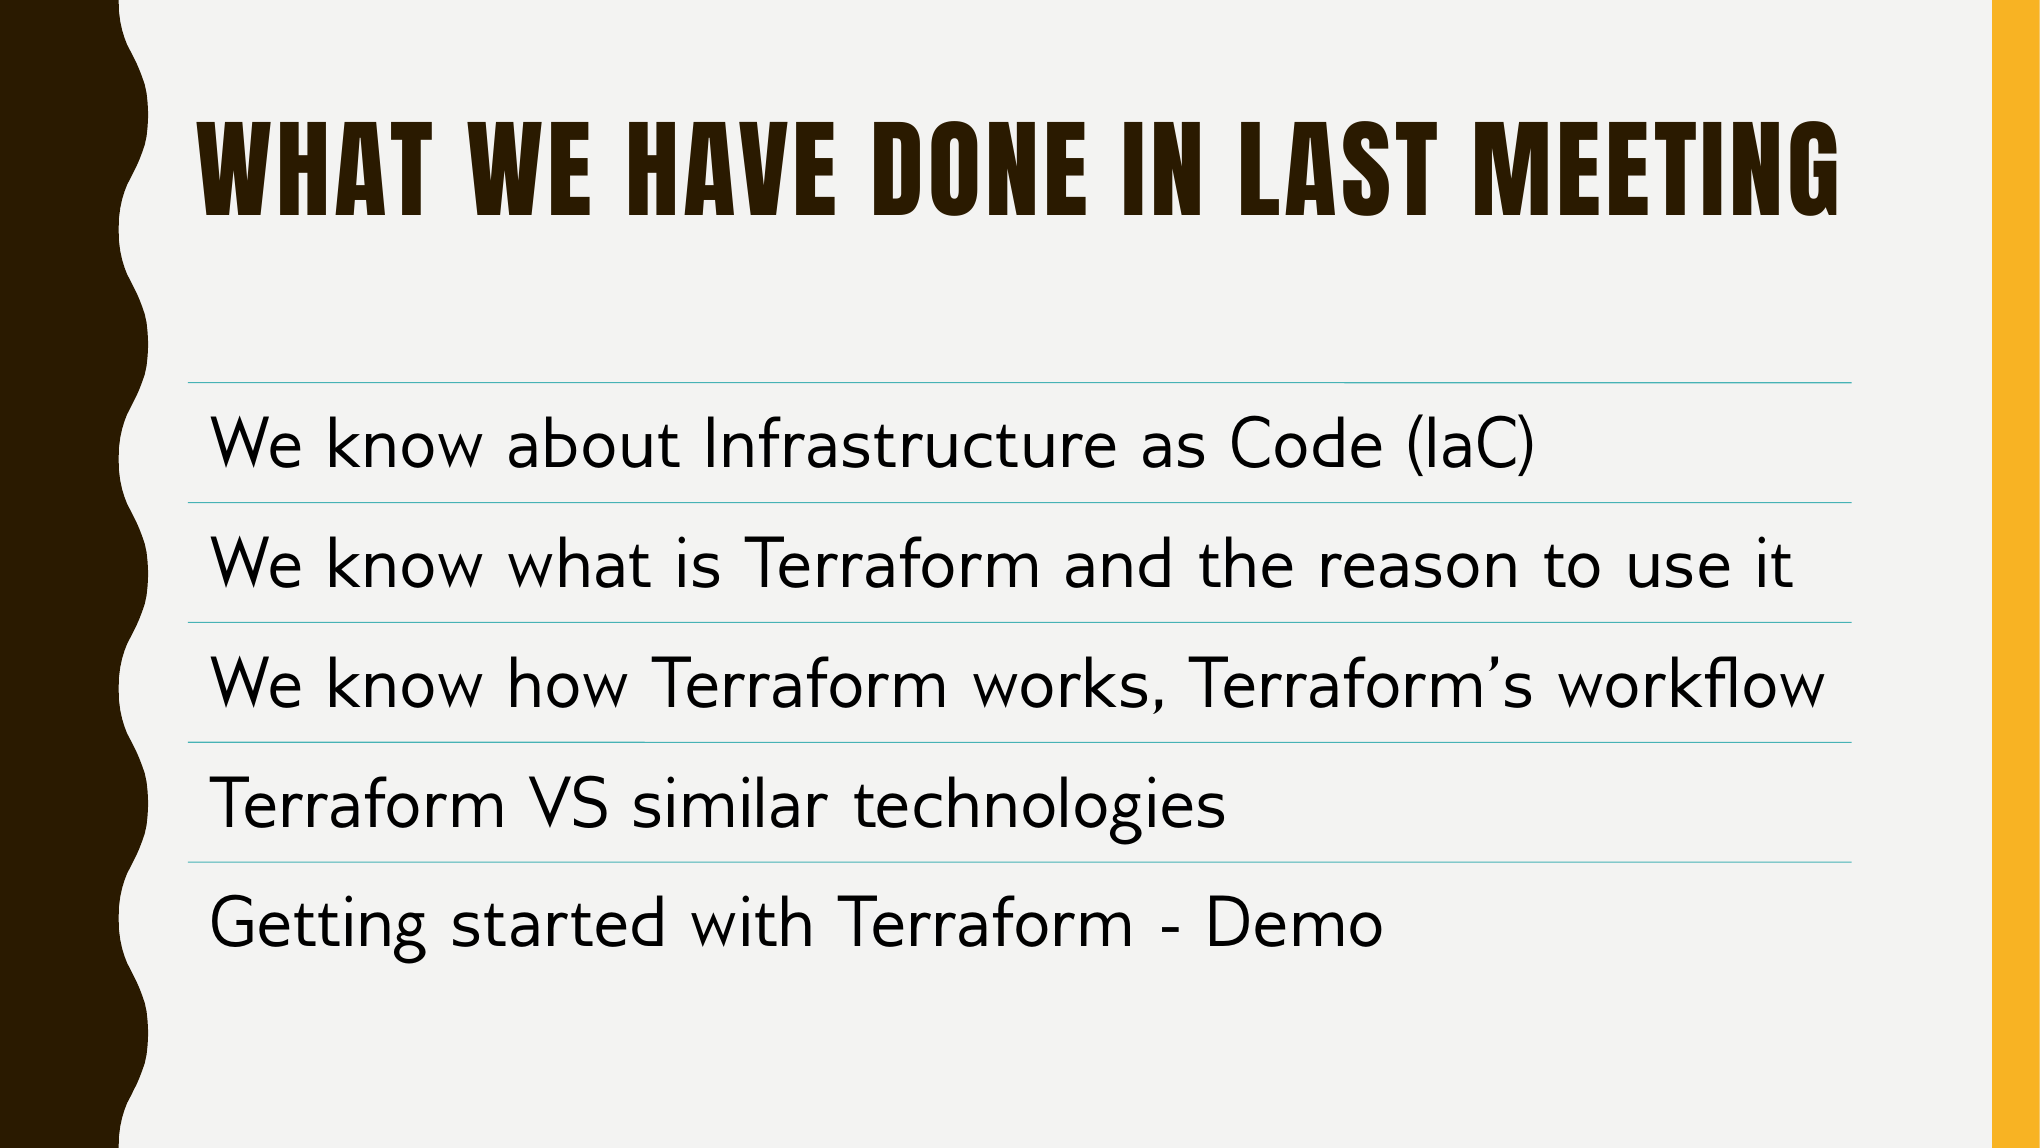

# What we have done in last meeting
We know about Infrastructure as Code (IaC)
We know what is Terraform and the reason to use it
We know how Terraform works, Terraform’s workflow
Terraform VS similar technologies
Getting started with Terraform - Demo